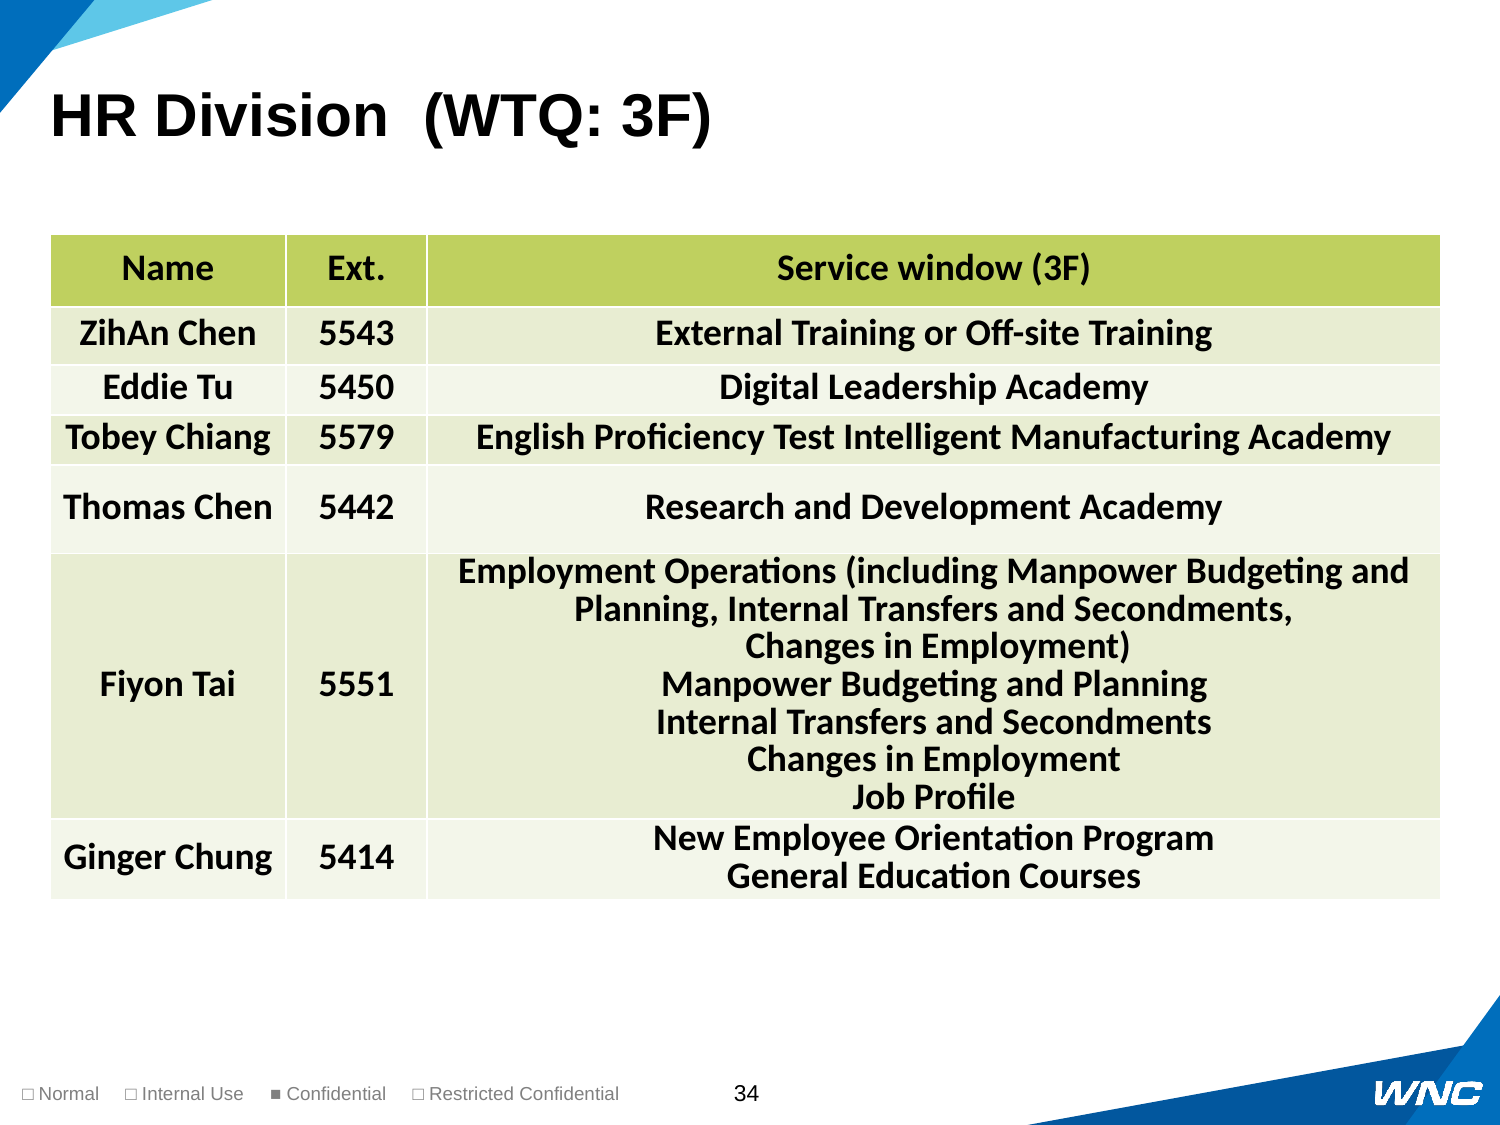

HR Division  (WTQ: 3F)
| Name | Ext. | Service window (3F) |
| --- | --- | --- |
| ZihAn Chen | 5543 | External Training or Off-site Training |
| Eddie Tu | 5450 | Digital Leadership Academy |
| Tobey Chiang | 5579 | English Proficiency Test Intelligent Manufacturing Academy |
| Thomas Chen | 5442 | Research and Development Academy |
| Fiyon Tai | 5551 | Employment Operations (including Manpower Budgeting and Planning, Internal Transfers and Secondments, Changes in Employment) Manpower Budgeting and Planning Internal Transfers and Secondments Changes in Employment Job Profile |
| Ginger Chung | 5414 | New Employee Orientation Program General Education Courses |